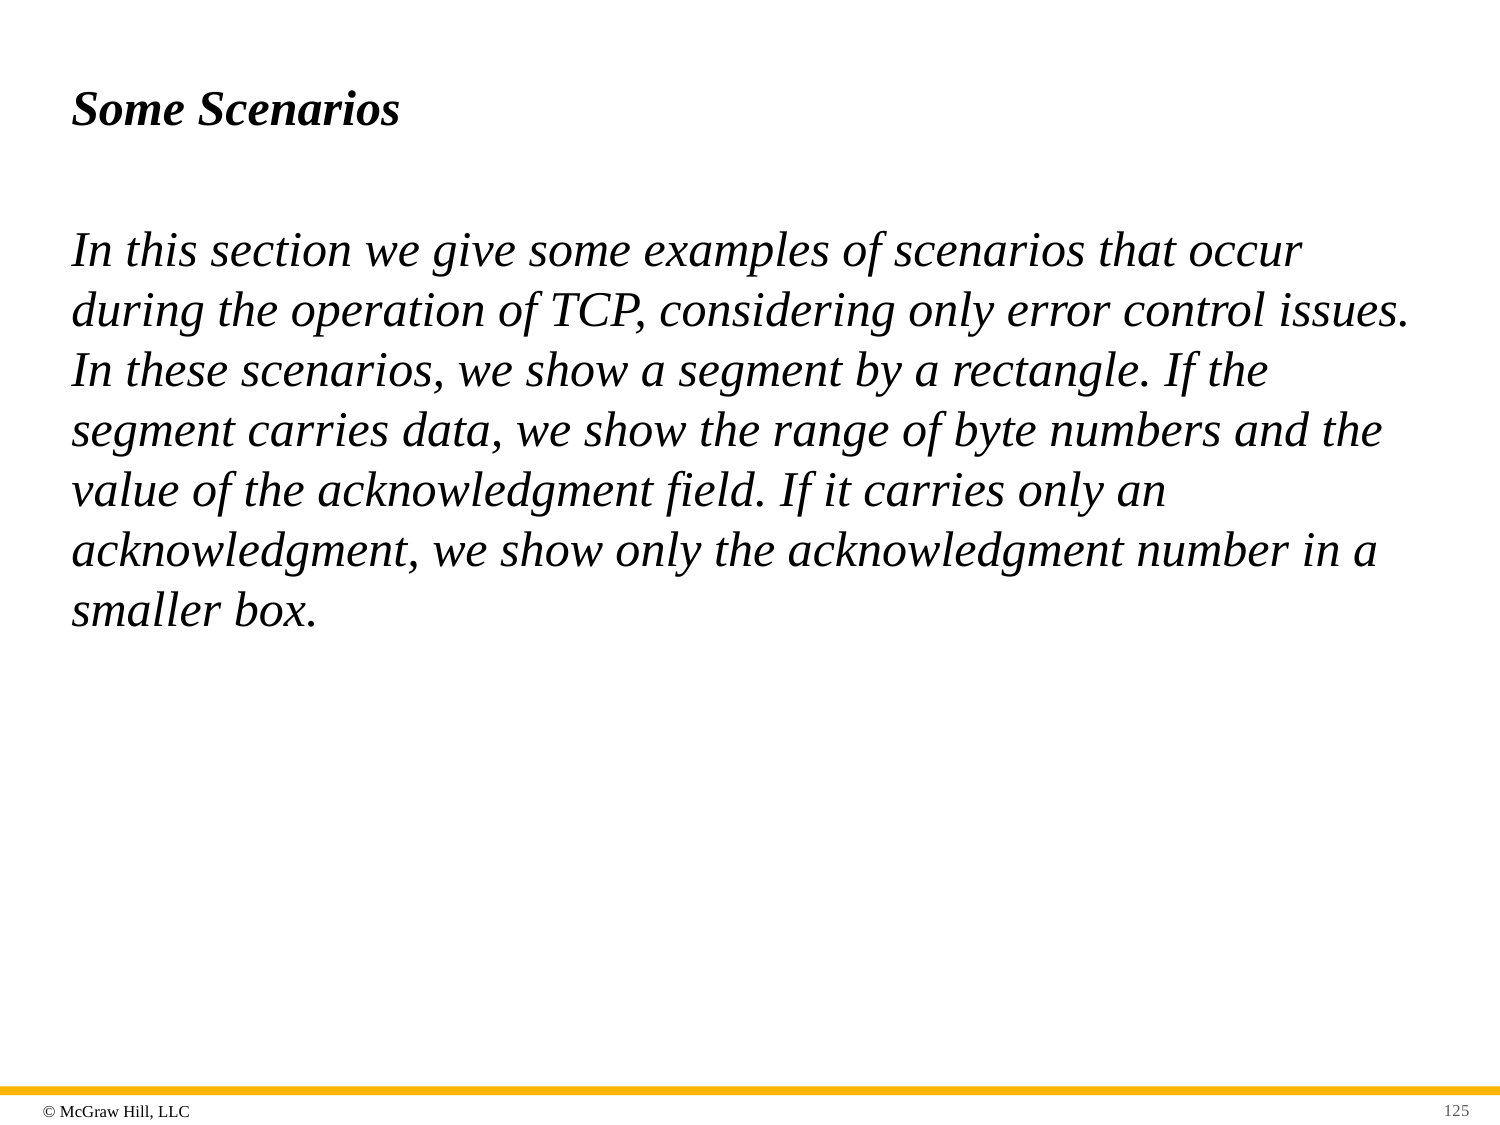

# Some Scenarios
In this section we give some examples of scenarios that occur during the operation of TCP, considering only error control issues. In these scenarios, we show a segment by a rectangle. If the segment carries data, we show the range of byte numbers and the value of the acknowledgment field. If it carries only an acknowledgment, we show only the acknowledgment number in a smaller box.
125